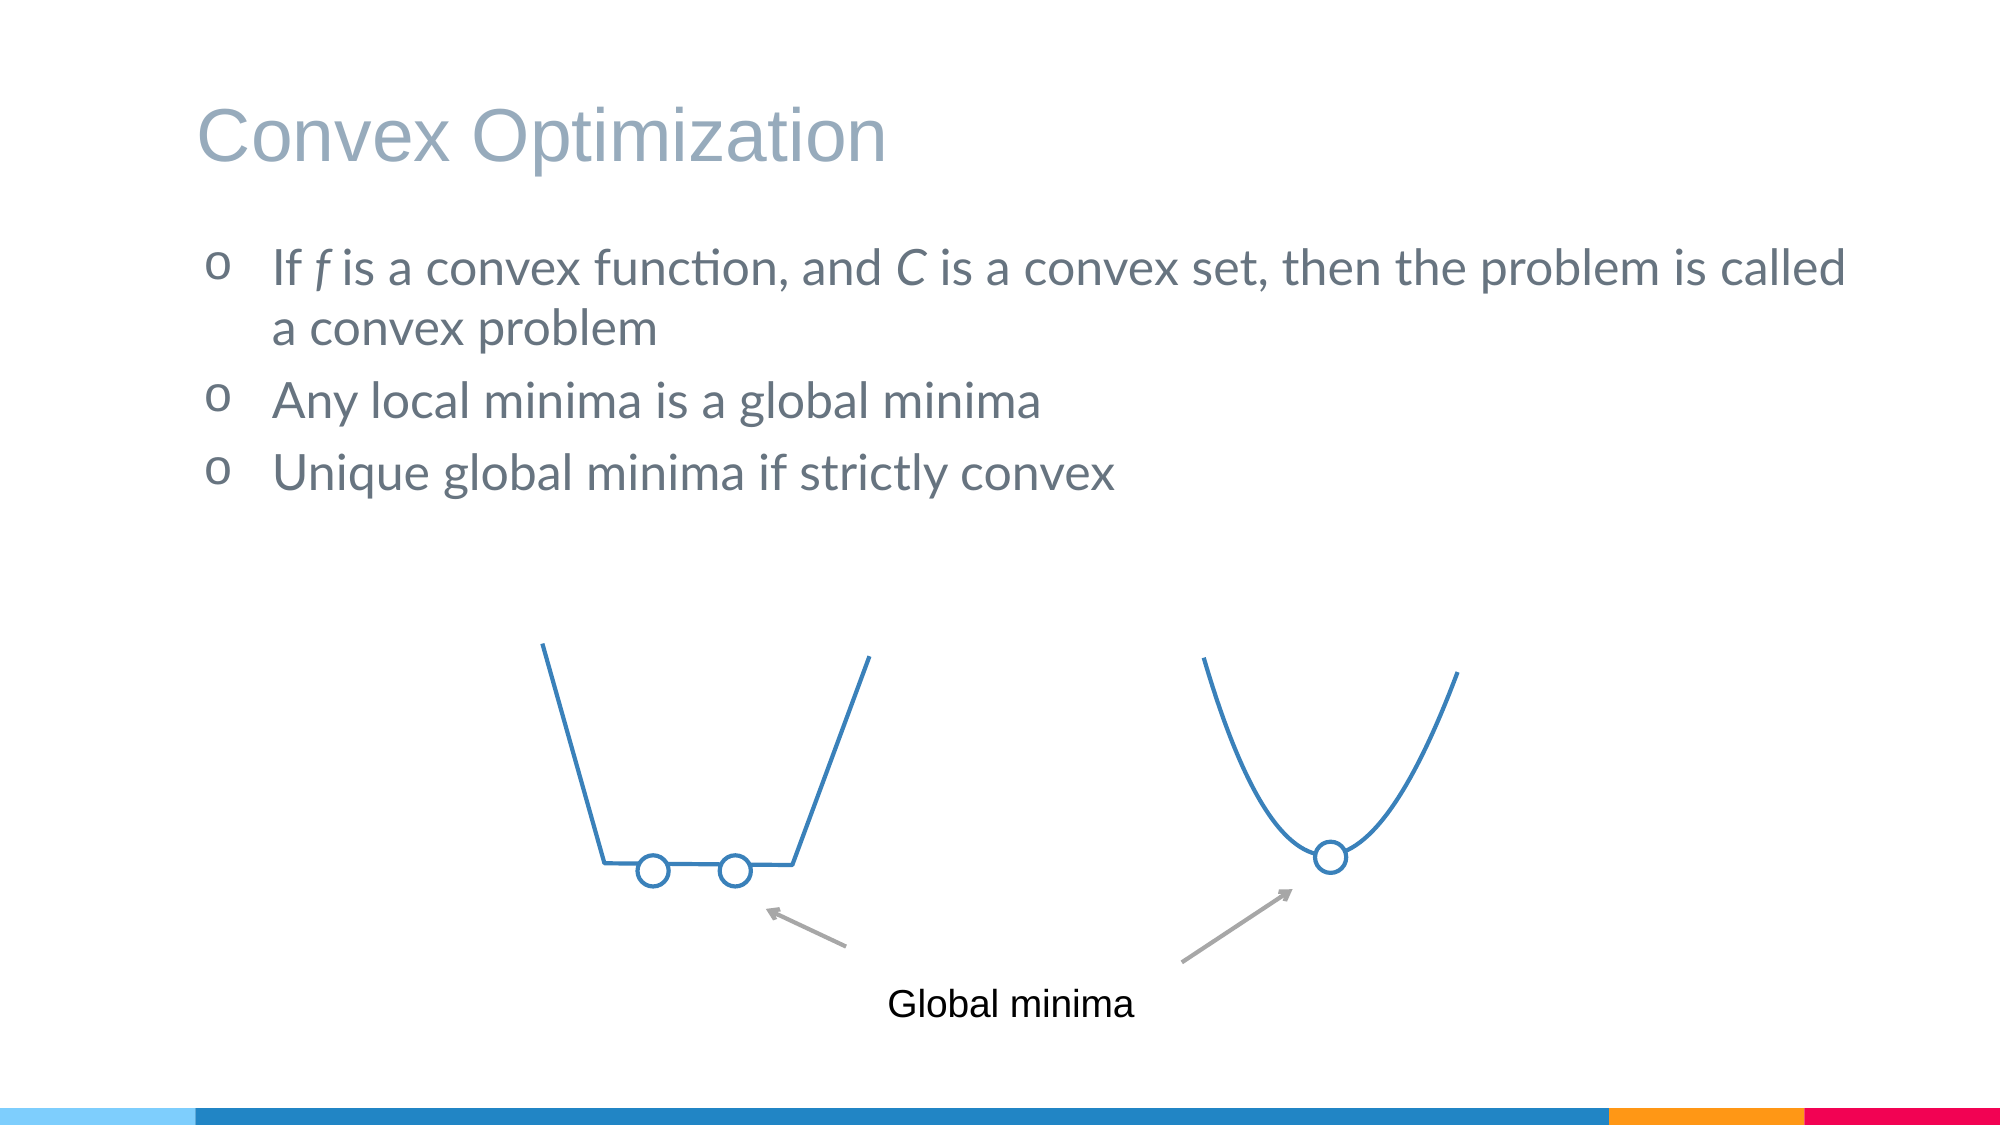

# Convex Optimization
If f is a convex function, and C is a convex set, then the problem is called a convex problem
Any local minima is a global minima
Unique global minima if strictly convex

Global minima